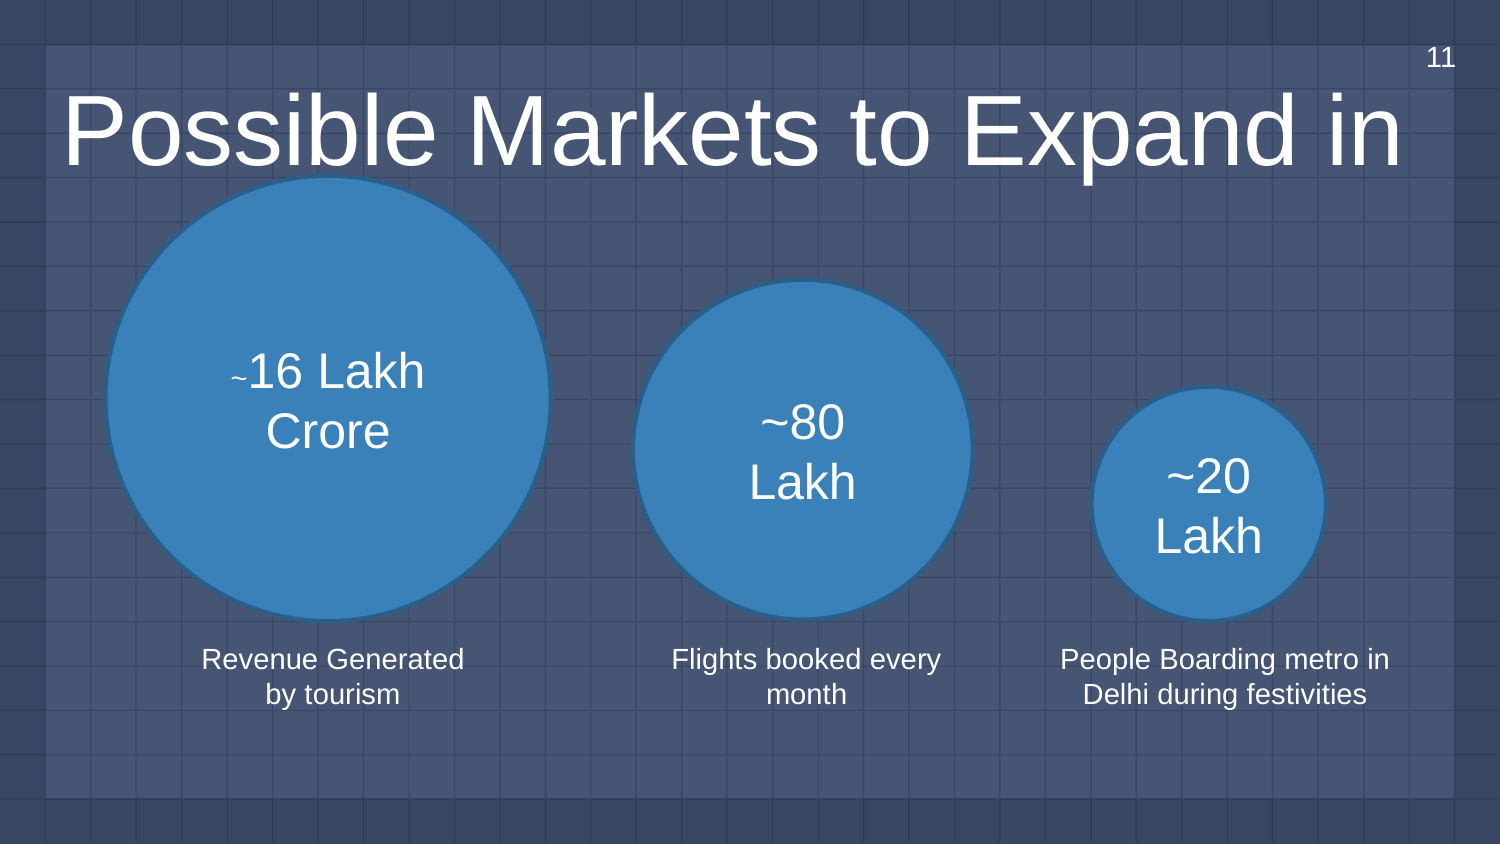

11
Possible Markets to Expand in
~16 Lakh Crore
~80
Lakh
~20
Lakh
Revenue Generated
by tourism
Flights booked every
month
People Boarding metro in
Delhi during festivities